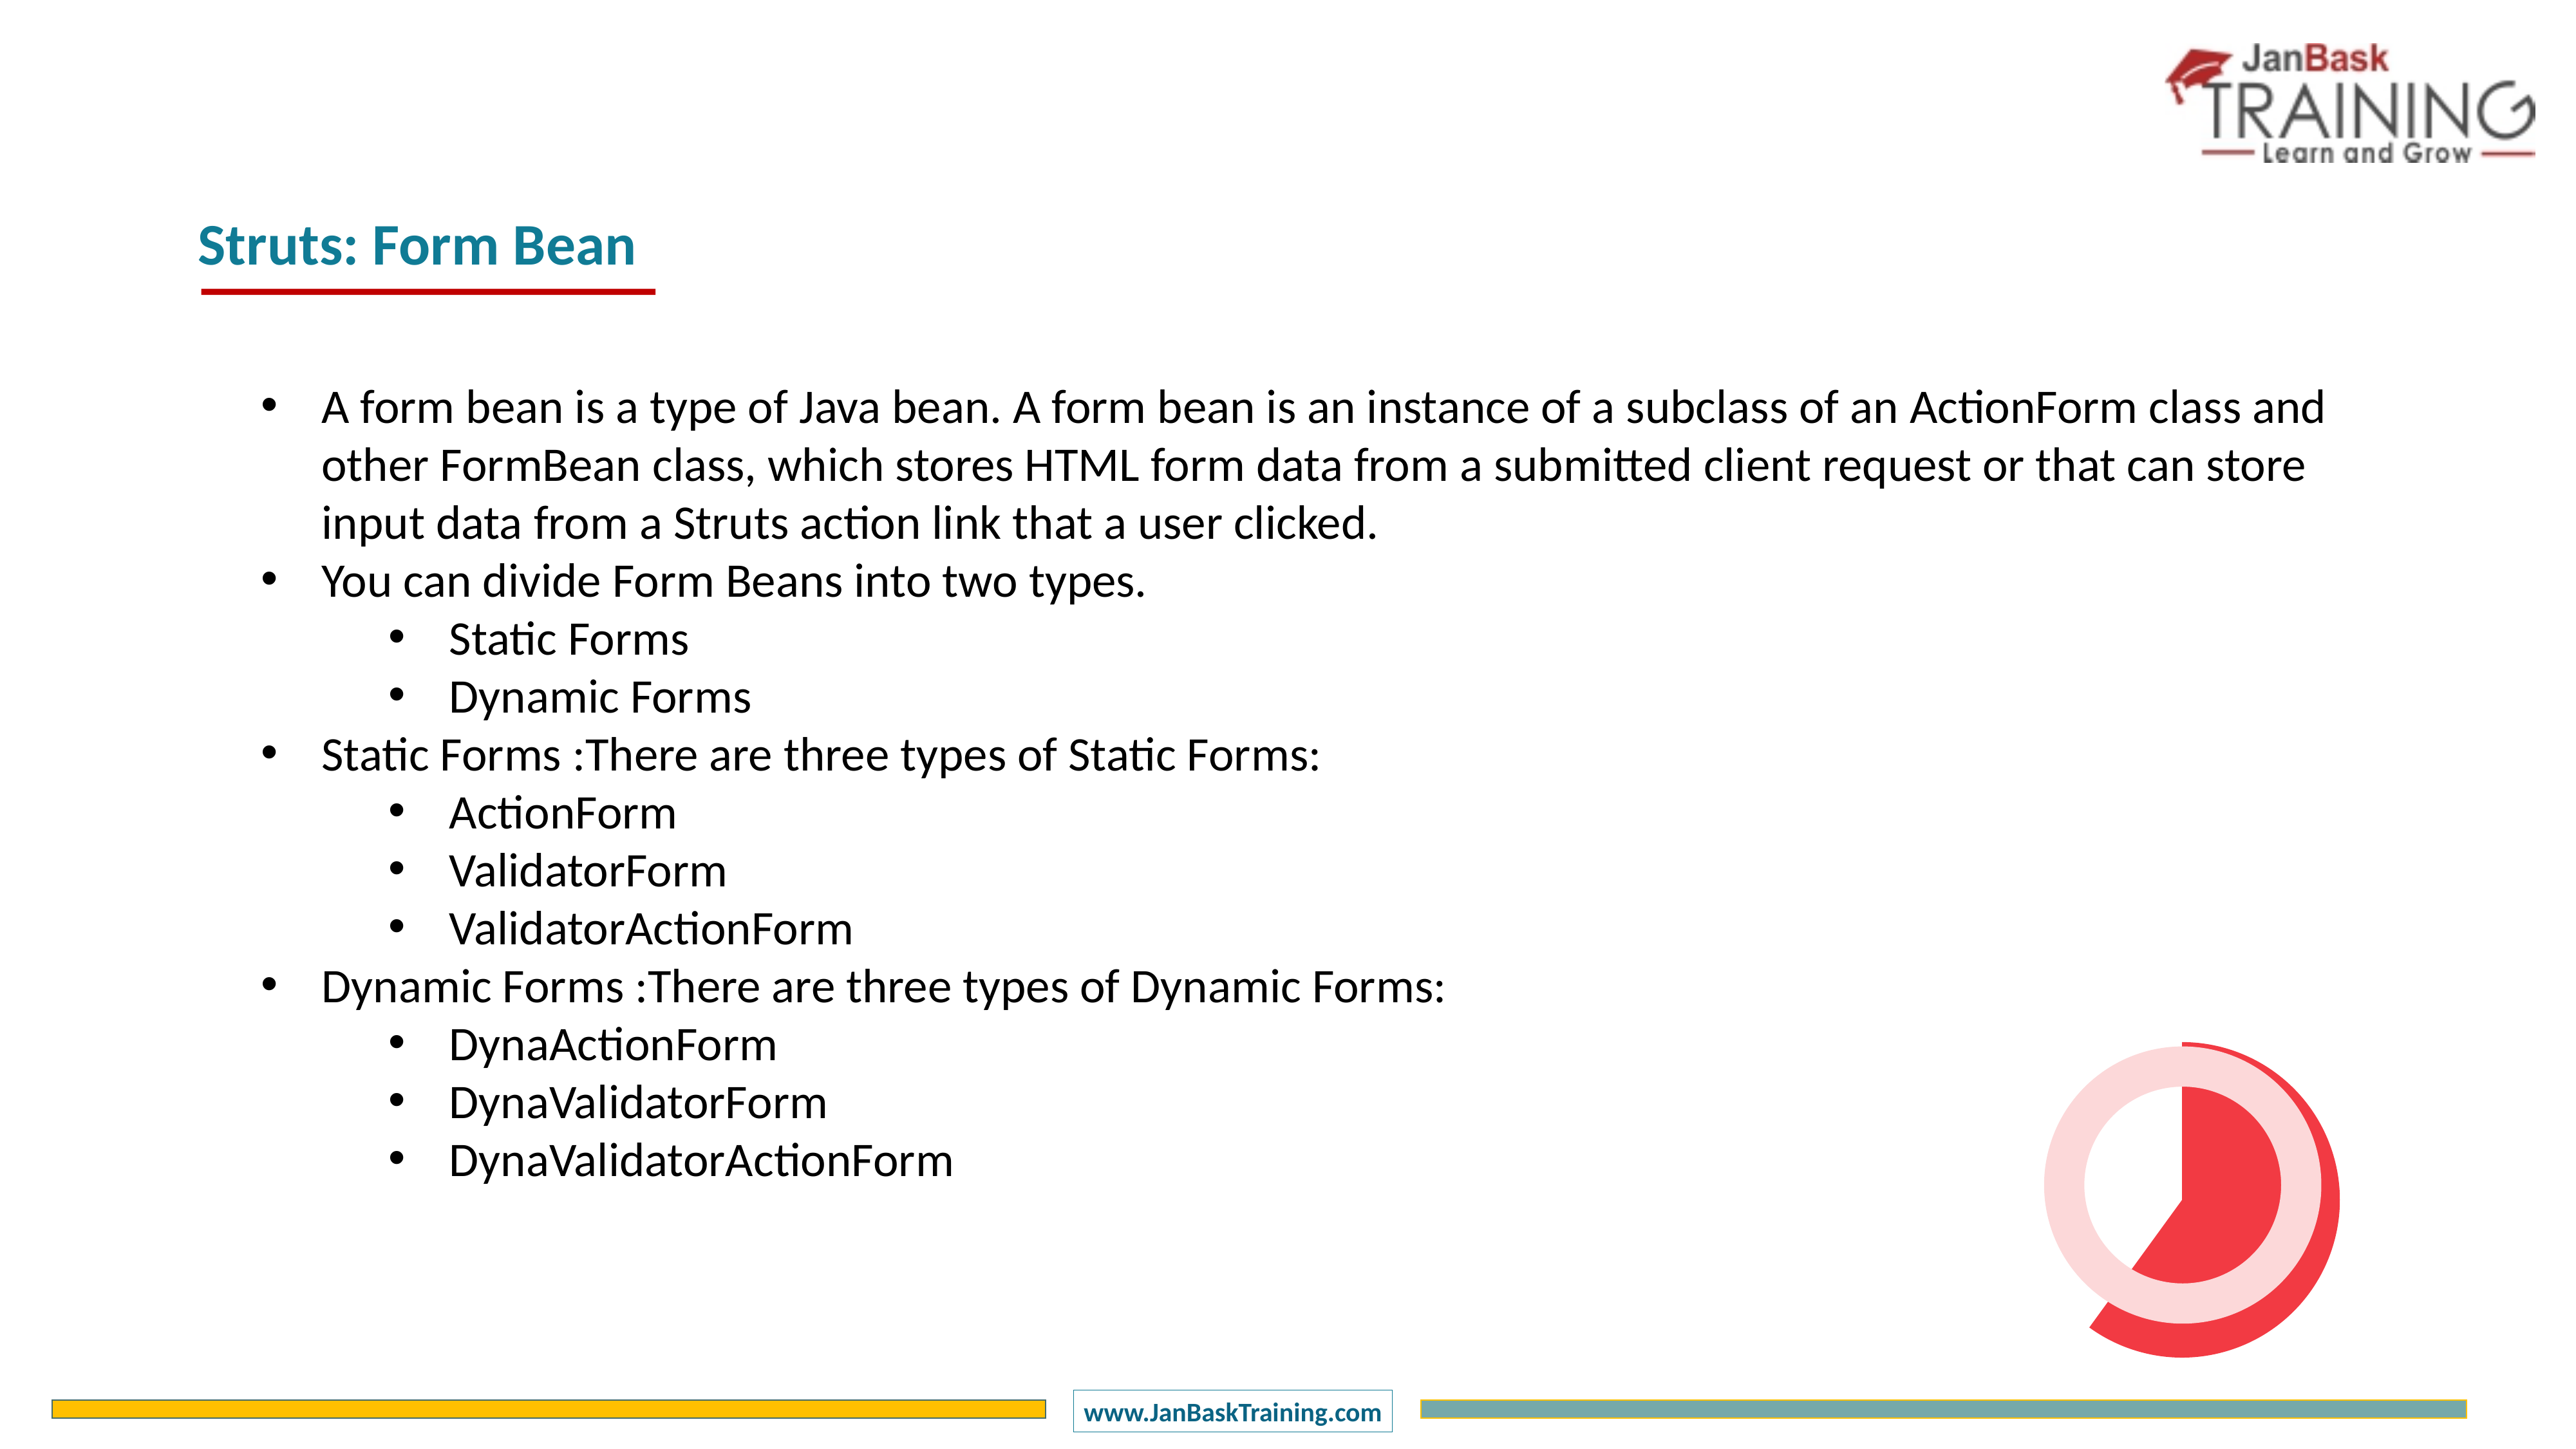

Struts: Form Bean

A form bean is a type of Java bean. A form bean is an instance of a subclass of an ActionForm class and other FormBean class, which stores HTML form data from a submitted client request or that can store input data from a Struts action link that a user clicked.
You can divide Form Beans into two types.
Static Forms
Dynamic Forms
Static Forms :There are three types of Static Forms:
ActionForm
ValidatorForm
ValidatorActionForm
Dynamic Forms :There are three types of Dynamic Forms:
DynaActionForm
DynaValidatorForm
DynaValidatorActionForm

### Chart

| Category | Sales |
|---|---|
| 1 Q | 60.0 |
| 2 Q | 40.0 |